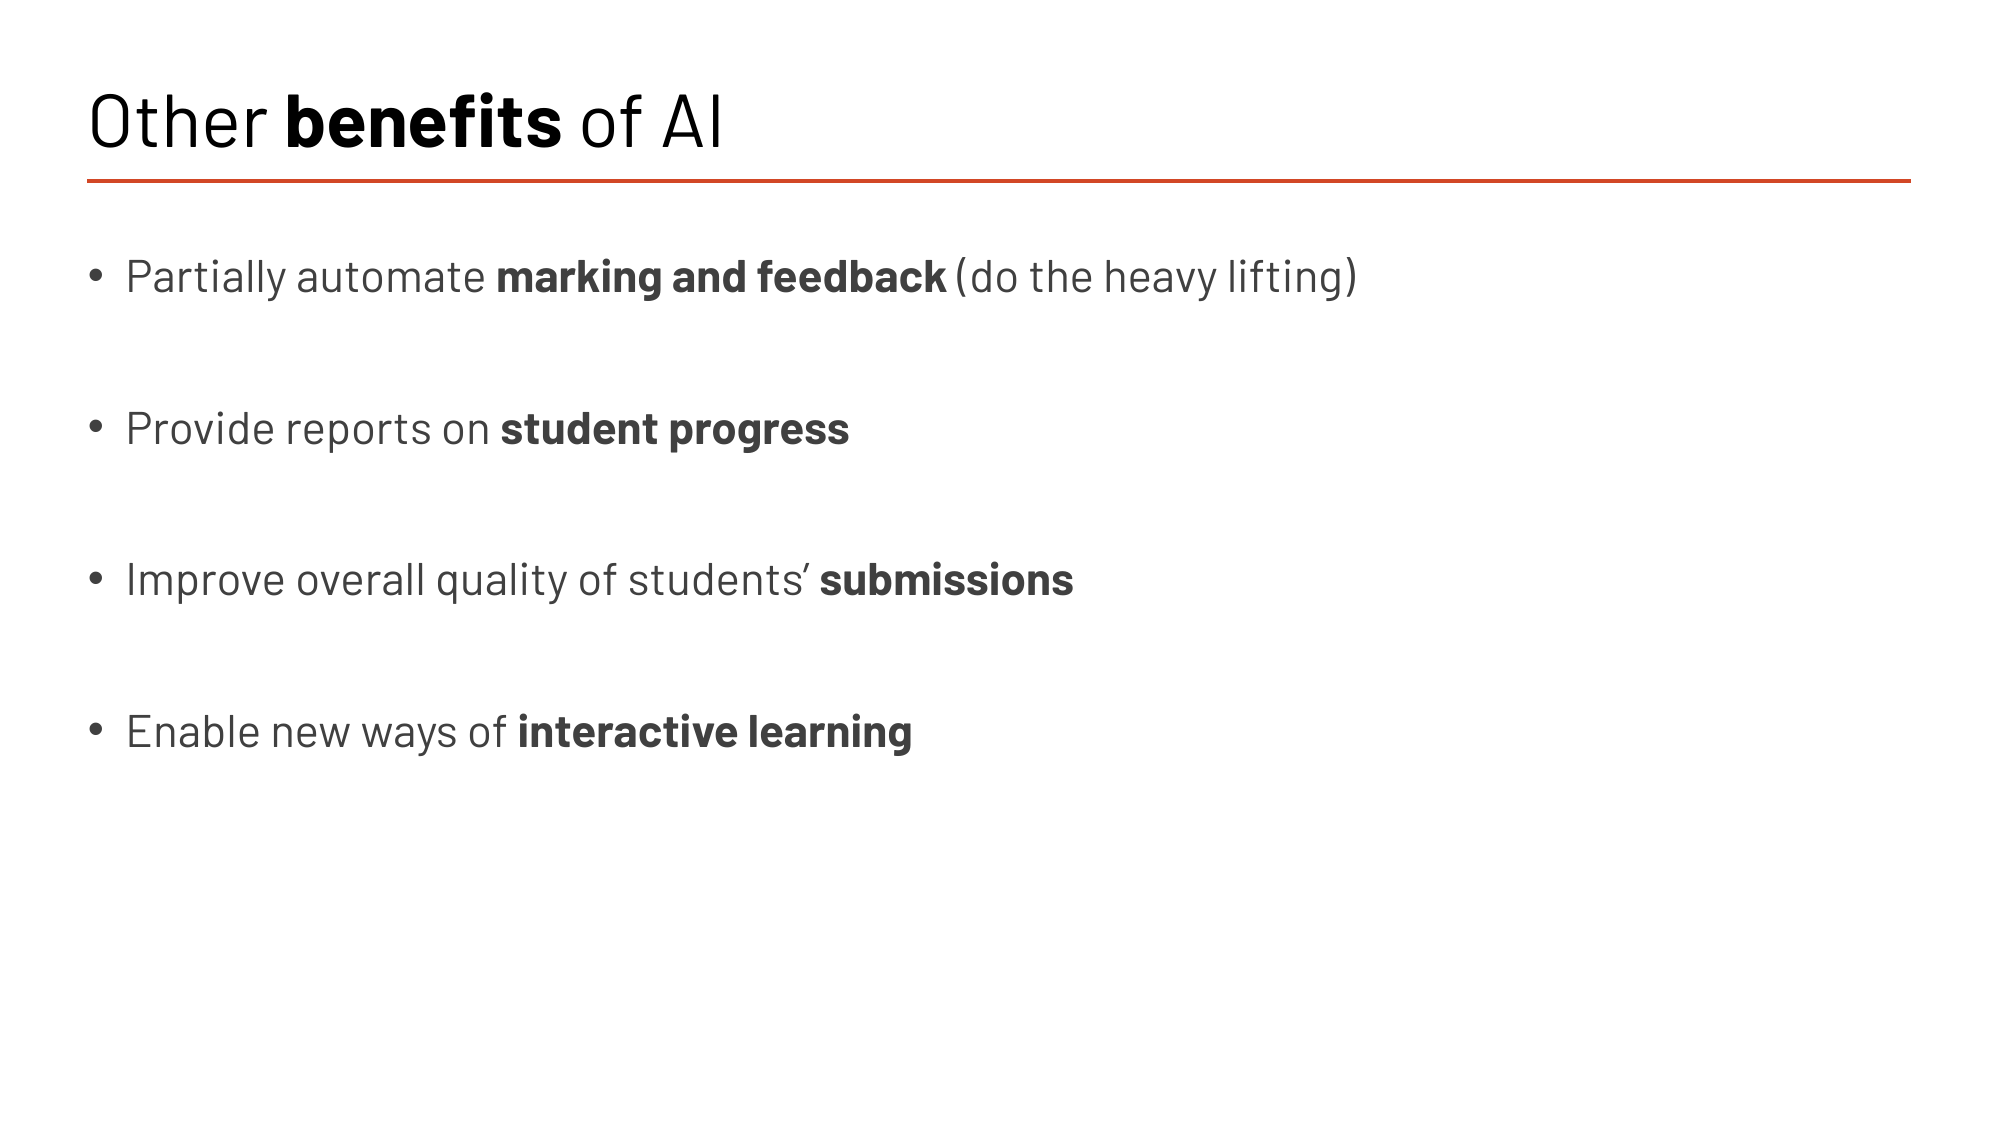

# Other benefits of AI
Partially automate marking and feedback (do the heavy lifting)

Provide reports on student progress

Improve overall quality of students’ submissions

Enable new ways of interactive learning